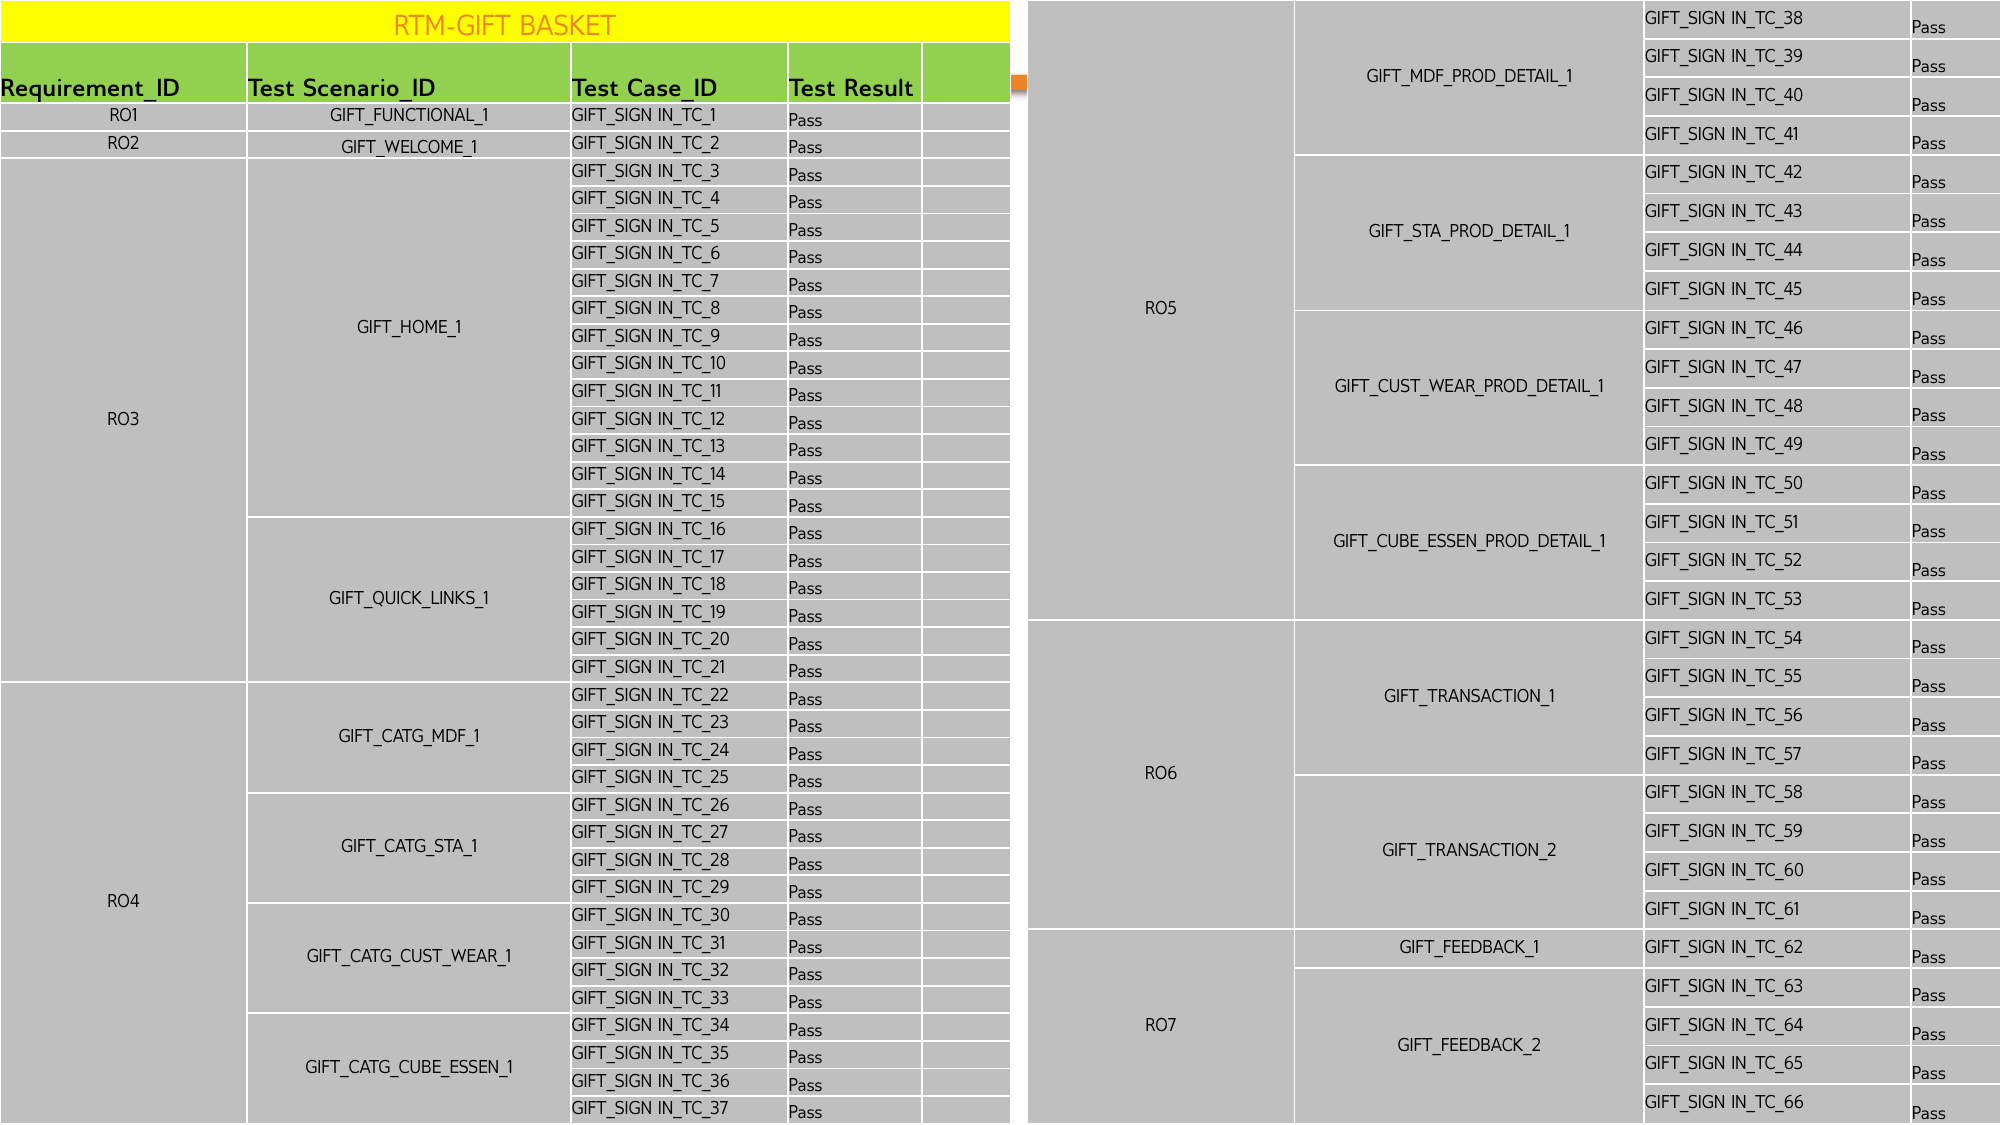

| RTM-GIFT BASKET |  |  |  |  |
| --- | --- | --- | --- | --- |
| Requirement\_ID | Test Scenario\_ID | Test Case\_ID | Test Result |  |
| RO1 | GIFT\_FUNCTIONAL\_1 | GIFT\_SIGN IN\_TC\_1 | Pass |  |
| RO2 | GIFT\_WELCOME\_1 | GIFT\_SIGN IN\_TC\_2 | Pass |  |
| RO3 | GIFT\_HOME\_1 | GIFT\_SIGN IN\_TC\_3 | Pass |  |
|  |  | GIFT\_SIGN IN\_TC\_4 | Pass |  |
|  |  | GIFT\_SIGN IN\_TC\_5 | Pass |  |
|  |  | GIFT\_SIGN IN\_TC\_6 | Pass |  |
|  |  | GIFT\_SIGN IN\_TC\_7 | Pass |  |
|  |  | GIFT\_SIGN IN\_TC\_8 | Pass |  |
|  |  | GIFT\_SIGN IN\_TC\_9 | Pass |  |
|  |  | GIFT\_SIGN IN\_TC\_10 | Pass |  |
|  |  | GIFT\_SIGN IN\_TC\_11 | Pass |  |
|  |  | GIFT\_SIGN IN\_TC\_12 | Pass |  |
|  |  | GIFT\_SIGN IN\_TC\_13 | Pass |  |
|  |  | GIFT\_SIGN IN\_TC\_14 | Pass |  |
|  |  | GIFT\_SIGN IN\_TC\_15 | Pass |  |
|  | GIFT\_QUICK\_LINKS\_1 | GIFT\_SIGN IN\_TC\_16 | Pass |  |
|  |  | GIFT\_SIGN IN\_TC\_17 | Pass |  |
|  |  | GIFT\_SIGN IN\_TC\_18 | Pass |  |
|  |  | GIFT\_SIGN IN\_TC\_19 | Pass |  |
|  |  | GIFT\_SIGN IN\_TC\_20 | Pass |  |
|  |  | GIFT\_SIGN IN\_TC\_21 | Pass |  |
| RO4 | GIFT\_CATG\_MDF\_1 | GIFT\_SIGN IN\_TC\_22 | Pass |  |
|  |  | GIFT\_SIGN IN\_TC\_23 | Pass |  |
|  |  | GIFT\_SIGN IN\_TC\_24 | Pass |  |
|  |  | GIFT\_SIGN IN\_TC\_25 | Pass |  |
|  | GIFT\_CATG\_STA\_1 | GIFT\_SIGN IN\_TC\_26 | Pass |  |
|  |  | GIFT\_SIGN IN\_TC\_27 | Pass |  |
|  |  | GIFT\_SIGN IN\_TC\_28 | Pass |  |
|  |  | GIFT\_SIGN IN\_TC\_29 | Pass |  |
|  | GIFT\_CATG\_CUST\_WEAR\_1 | GIFT\_SIGN IN\_TC\_30 | Pass |  |
|  |  | GIFT\_SIGN IN\_TC\_31 | Pass |  |
|  |  | GIFT\_SIGN IN\_TC\_32 | Pass |  |
|  |  | GIFT\_SIGN IN\_TC\_33 | Pass |  |
|  | GIFT\_CATG\_CUBE\_ESSEN\_1 | GIFT\_SIGN IN\_TC\_34 | Pass |  |
|  |  | GIFT\_SIGN IN\_TC\_35 | Pass |  |
|  |  | GIFT\_SIGN IN\_TC\_36 | Pass |  |
|  |  | GIFT\_SIGN IN\_TC\_37 | Pass |  |
| RO5 | GIFT\_MDF\_PROD\_DETAIL\_1 | GIFT\_SIGN IN\_TC\_38 | Pass |
| --- | --- | --- | --- |
|  |  | GIFT\_SIGN IN\_TC\_39 | Pass |
|  |  | GIFT\_SIGN IN\_TC\_40 | Pass |
|  |  | GIFT\_SIGN IN\_TC\_41 | Pass |
|  | GIFT\_STA\_PROD\_DETAIL\_1 | GIFT\_SIGN IN\_TC\_42 | Pass |
|  |  | GIFT\_SIGN IN\_TC\_43 | Pass |
|  |  | GIFT\_SIGN IN\_TC\_44 | Pass |
|  |  | GIFT\_SIGN IN\_TC\_45 | Pass |
|  | GIFT\_CUST\_WEAR\_PROD\_DETAIL\_1 | GIFT\_SIGN IN\_TC\_46 | Pass |
|  |  | GIFT\_SIGN IN\_TC\_47 | Pass |
|  |  | GIFT\_SIGN IN\_TC\_48 | Pass |
|  |  | GIFT\_SIGN IN\_TC\_49 | Pass |
|  | GIFT\_CUBE\_ESSEN\_PROD\_DETAIL\_1 | GIFT\_SIGN IN\_TC\_50 | Pass |
|  |  | GIFT\_SIGN IN\_TC\_51 | Pass |
|  |  | GIFT\_SIGN IN\_TC\_52 | Pass |
|  |  | GIFT\_SIGN IN\_TC\_53 | Pass |
| RO6 | GIFT\_TRANSACTION\_1 | GIFT\_SIGN IN\_TC\_54 | Pass |
|  |  | GIFT\_SIGN IN\_TC\_55 | Pass |
|  |  | GIFT\_SIGN IN\_TC\_56 | Pass |
|  |  | GIFT\_SIGN IN\_TC\_57 | Pass |
|  | GIFT\_TRANSACTION\_2 | GIFT\_SIGN IN\_TC\_58 | Pass |
|  |  | GIFT\_SIGN IN\_TC\_59 | Pass |
|  |  | GIFT\_SIGN IN\_TC\_60 | Pass |
|  |  | GIFT\_SIGN IN\_TC\_61 | Pass |
| RO7 | GIFT\_FEEDBACK\_1 | GIFT\_SIGN IN\_TC\_62 | Pass |
|  | GIFT\_FEEDBACK\_2 | GIFT\_SIGN IN\_TC\_63 | Pass |
|  |  | GIFT\_SIGN IN\_TC\_64 | Pass |
|  |  | GIFT\_SIGN IN\_TC\_65 | Pass |
|  |  | GIFT\_SIGN IN\_TC\_66 | Pass |